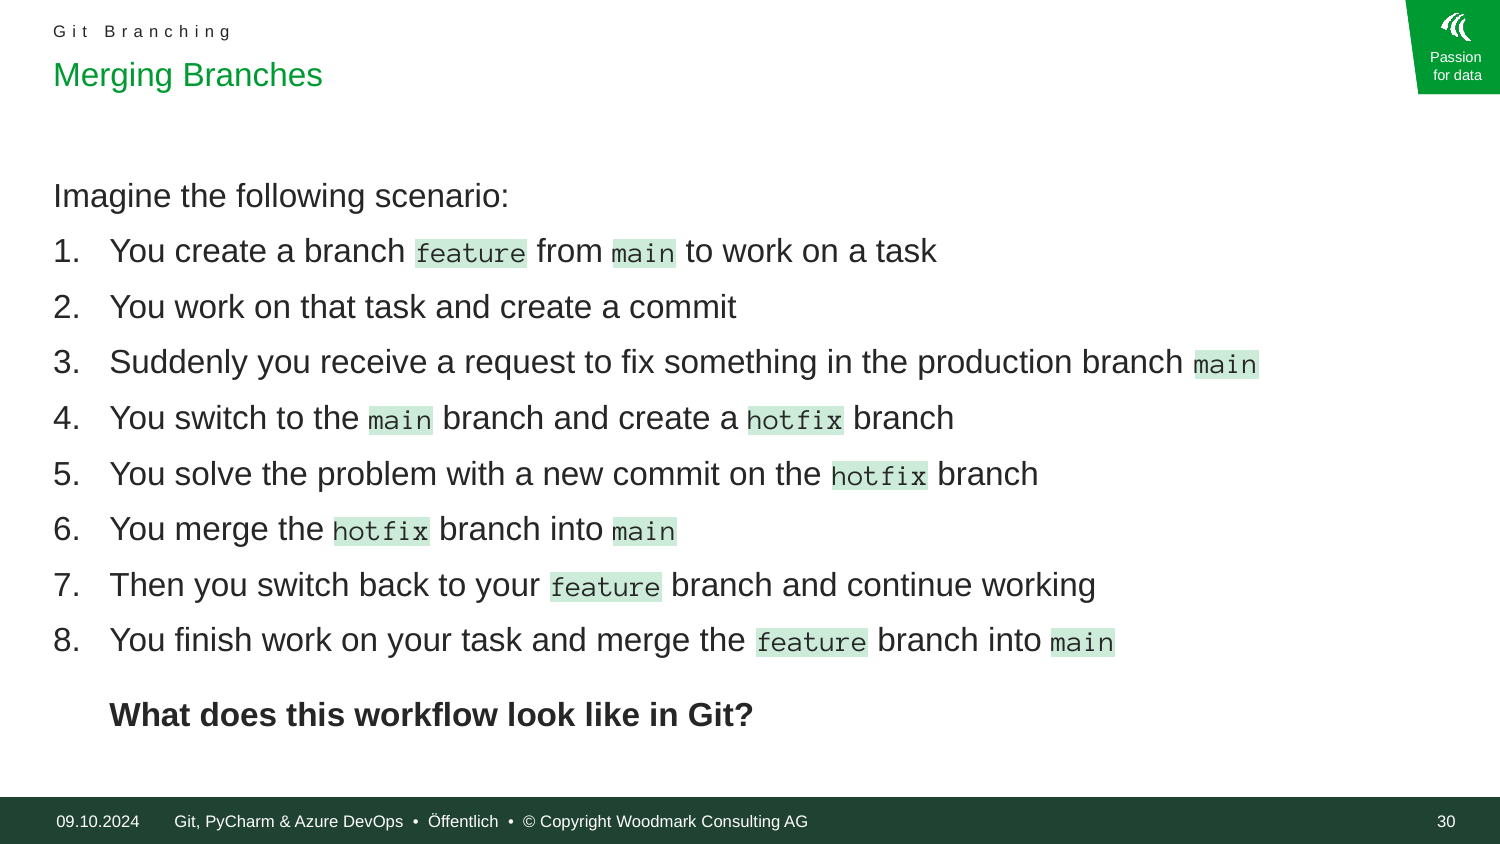

Git Branching
# Merging Branches
Imagine the following scenario:
You create a branch feature from main to work on a task
You work on that task and create a commit
Suddenly you receive a request to fix something in the production branch main
You switch to the main branch and create a hotfix branch
You solve the problem with a new commit on the hotfix branch
You merge the hotfix branch into main
Then you switch back to your feature branch and continue working
You finish work on your task and merge the feature branch into main
What does this workflow look like in Git?

09.10.2024
Git, PyCharm & Azure DevOps  •  Öffentlich  •  © Copyright Woodmark Consulting AG
30